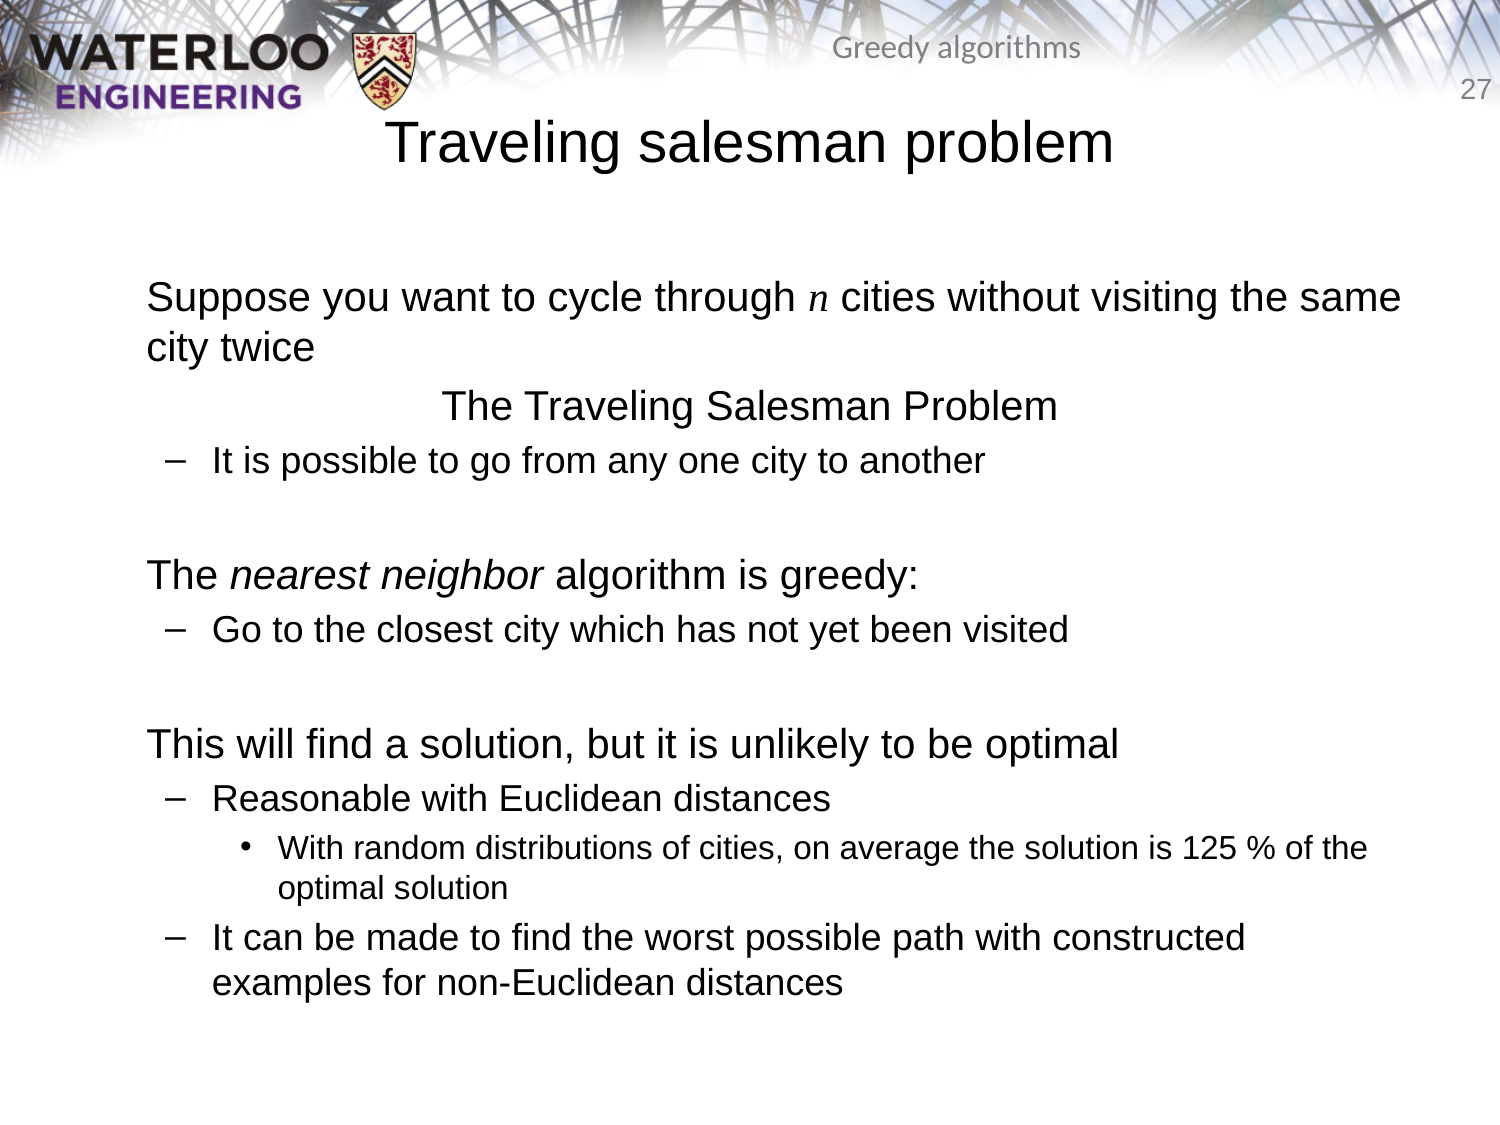

# Traveling salesman problem
	Suppose you want to cycle through n cities without visiting the same city twice
The Traveling Salesman Problem
It is possible to go from any one city to another

	The nearest neighbor algorithm is greedy:
Go to the closest city which has not yet been visited

	This will find a solution, but it is unlikely to be optimal
Reasonable with Euclidean distances
With random distributions of cities, on average the solution is 125 % of the optimal solution
It can be made to find the worst possible path with constructed examples for non-Euclidean distances